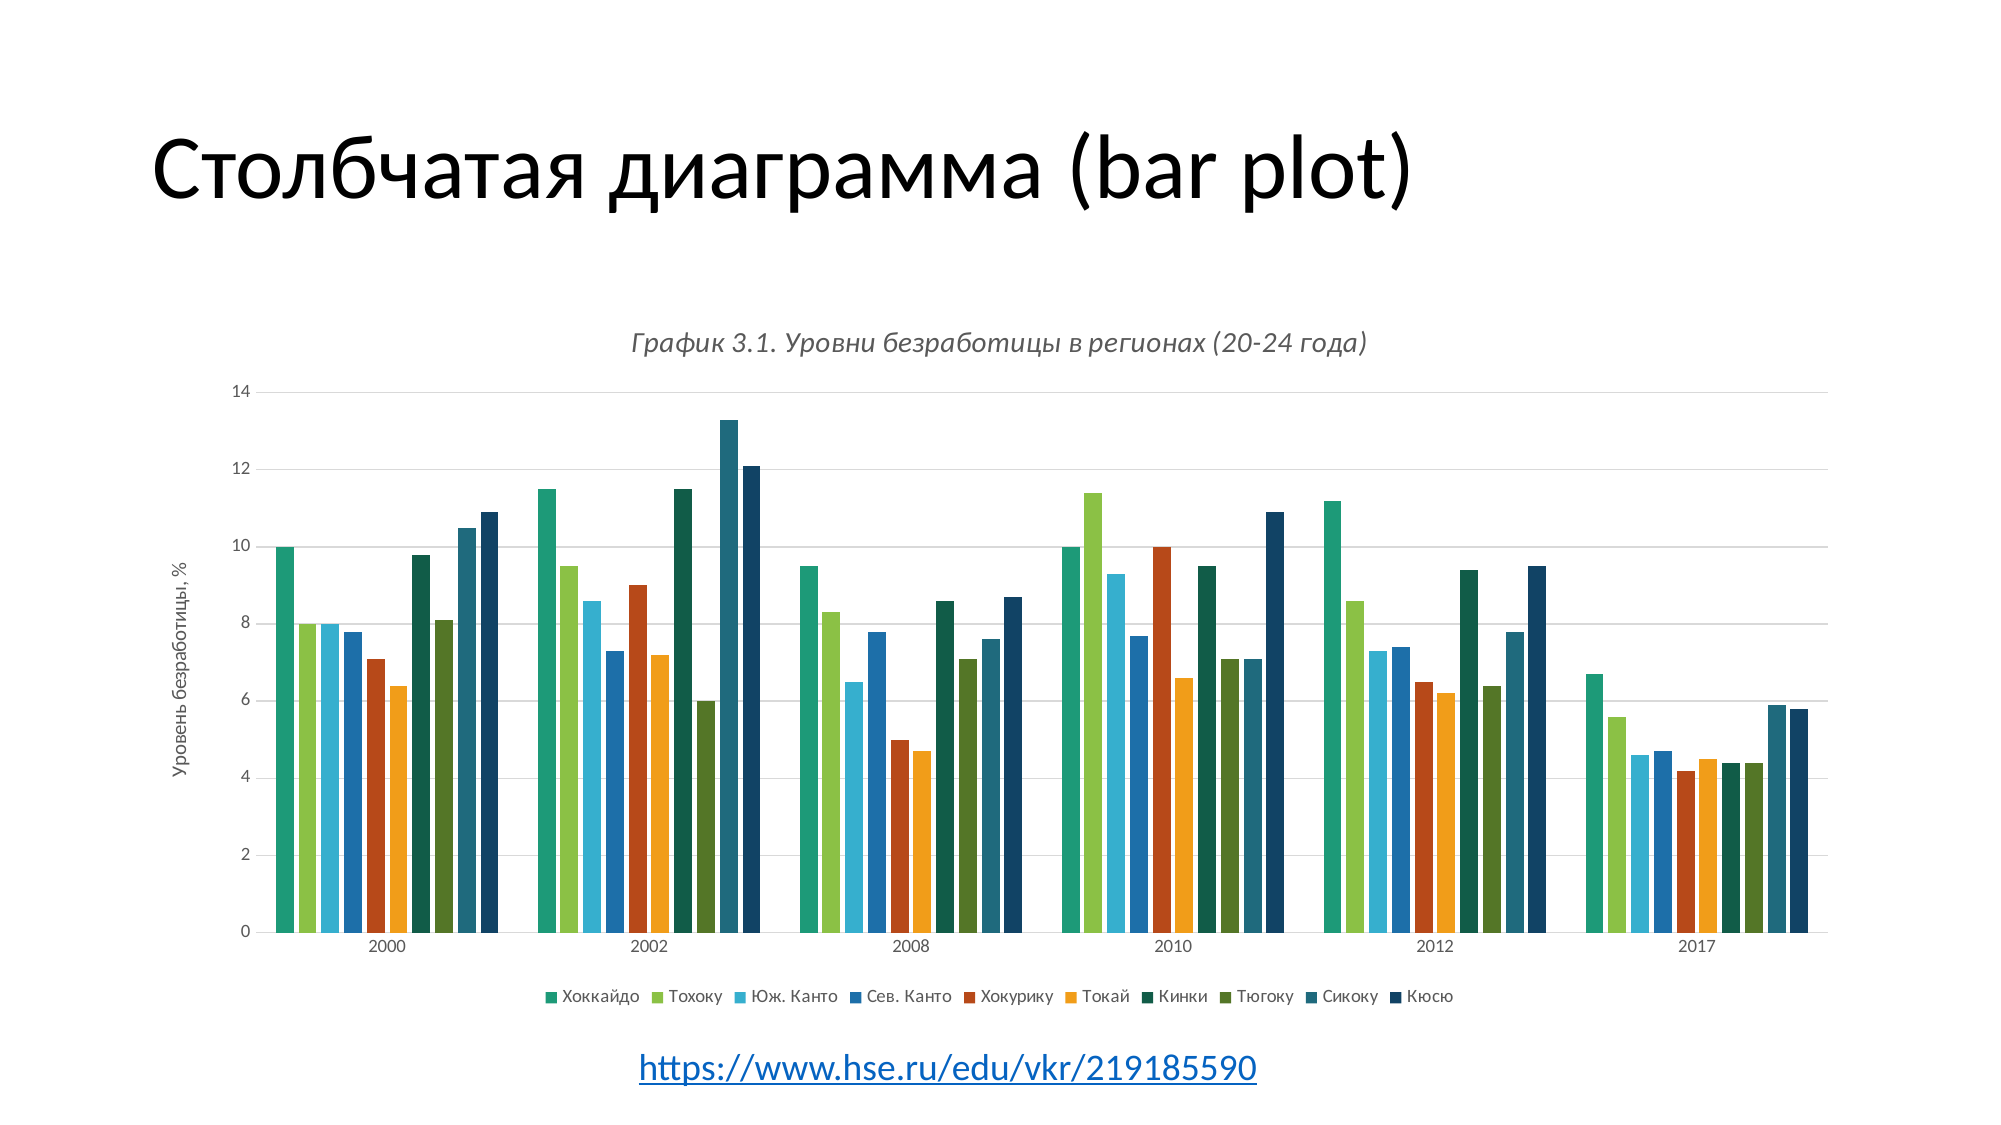

# Столбчатая диаграмма (bar plot)

### Chart: График 3.1. Уровни безработицы в регионах (20-24 года)

| Category | Хоккайдо | Тохоку | Юж. Канто | Сев. Канто | Хокурику | Токай | Кинки | Тюгоку | Сикоку | Кюсю |
|---|---|---|---|---|---|---|---|---|---|---|
| 2000 | 10.0 | 8.0 | 8.0 | 7.8 | 7.1 | 6.4 | 9.8 | 8.1 | 10.5 | 10.9 |
| 2002 | 11.5 | 9.5 | 8.6 | 7.3 | 9.0 | 7.2 | 11.5 | 6.0 | 13.3 | 12.1 |
| 2008 | 9.5 | 8.3 | 6.5 | 7.8 | 5.0 | 4.7 | 8.6 | 7.1 | 7.6 | 8.7 |
| 2010 | 10.0 | 11.4 | 9.3 | 7.7 | 10.0 | 6.6 | 9.5 | 7.1 | 7.1 | 10.9 |
| 2012 | 11.2 | 8.6 | 7.3 | 7.4 | 6.5 | 6.2 | 9.4 | 6.4 | 7.8 | 9.5 |
| 2017 | 6.7 | 5.6 | 4.6 | 4.7 | 4.2 | 4.5 | 4.4 | 4.4 | 5.9 | 5.8 |
https://www.hse.ru/edu/vkr/219185590